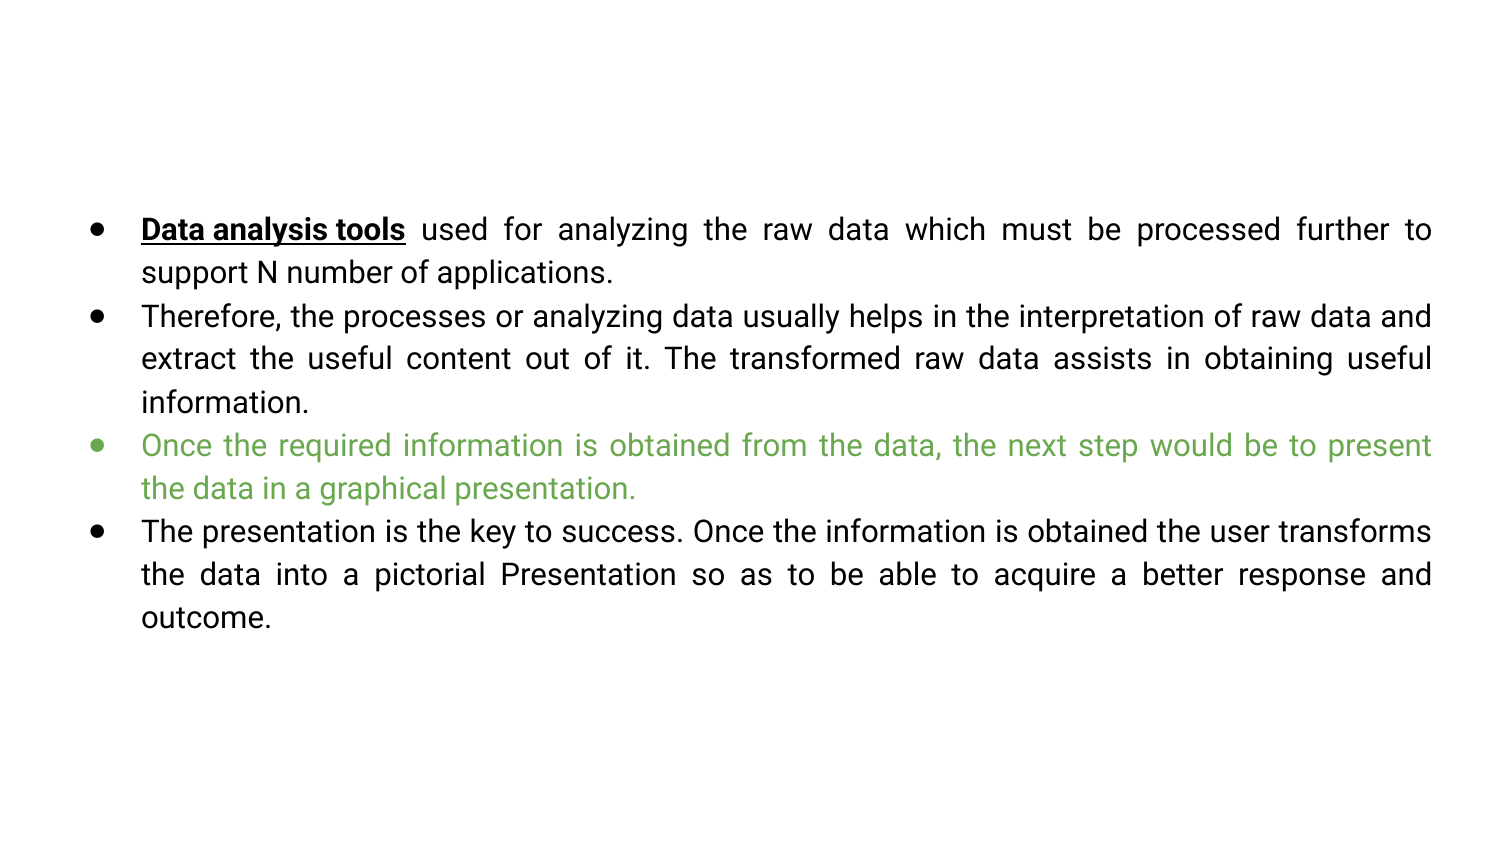

Data analysis tools used for analyzing the raw data which must be processed further to support N number of applications.
Therefore, the processes or analyzing data usually helps in the interpretation of raw data and extract the useful content out of it. The transformed raw data assists in obtaining useful information.
Once the required information is obtained from the data, the next step would be to present the data in a graphical presentation.
The presentation is the key to success. Once the information is obtained the user transforms the data into a pictorial Presentation so as to be able to acquire a better response and outcome.